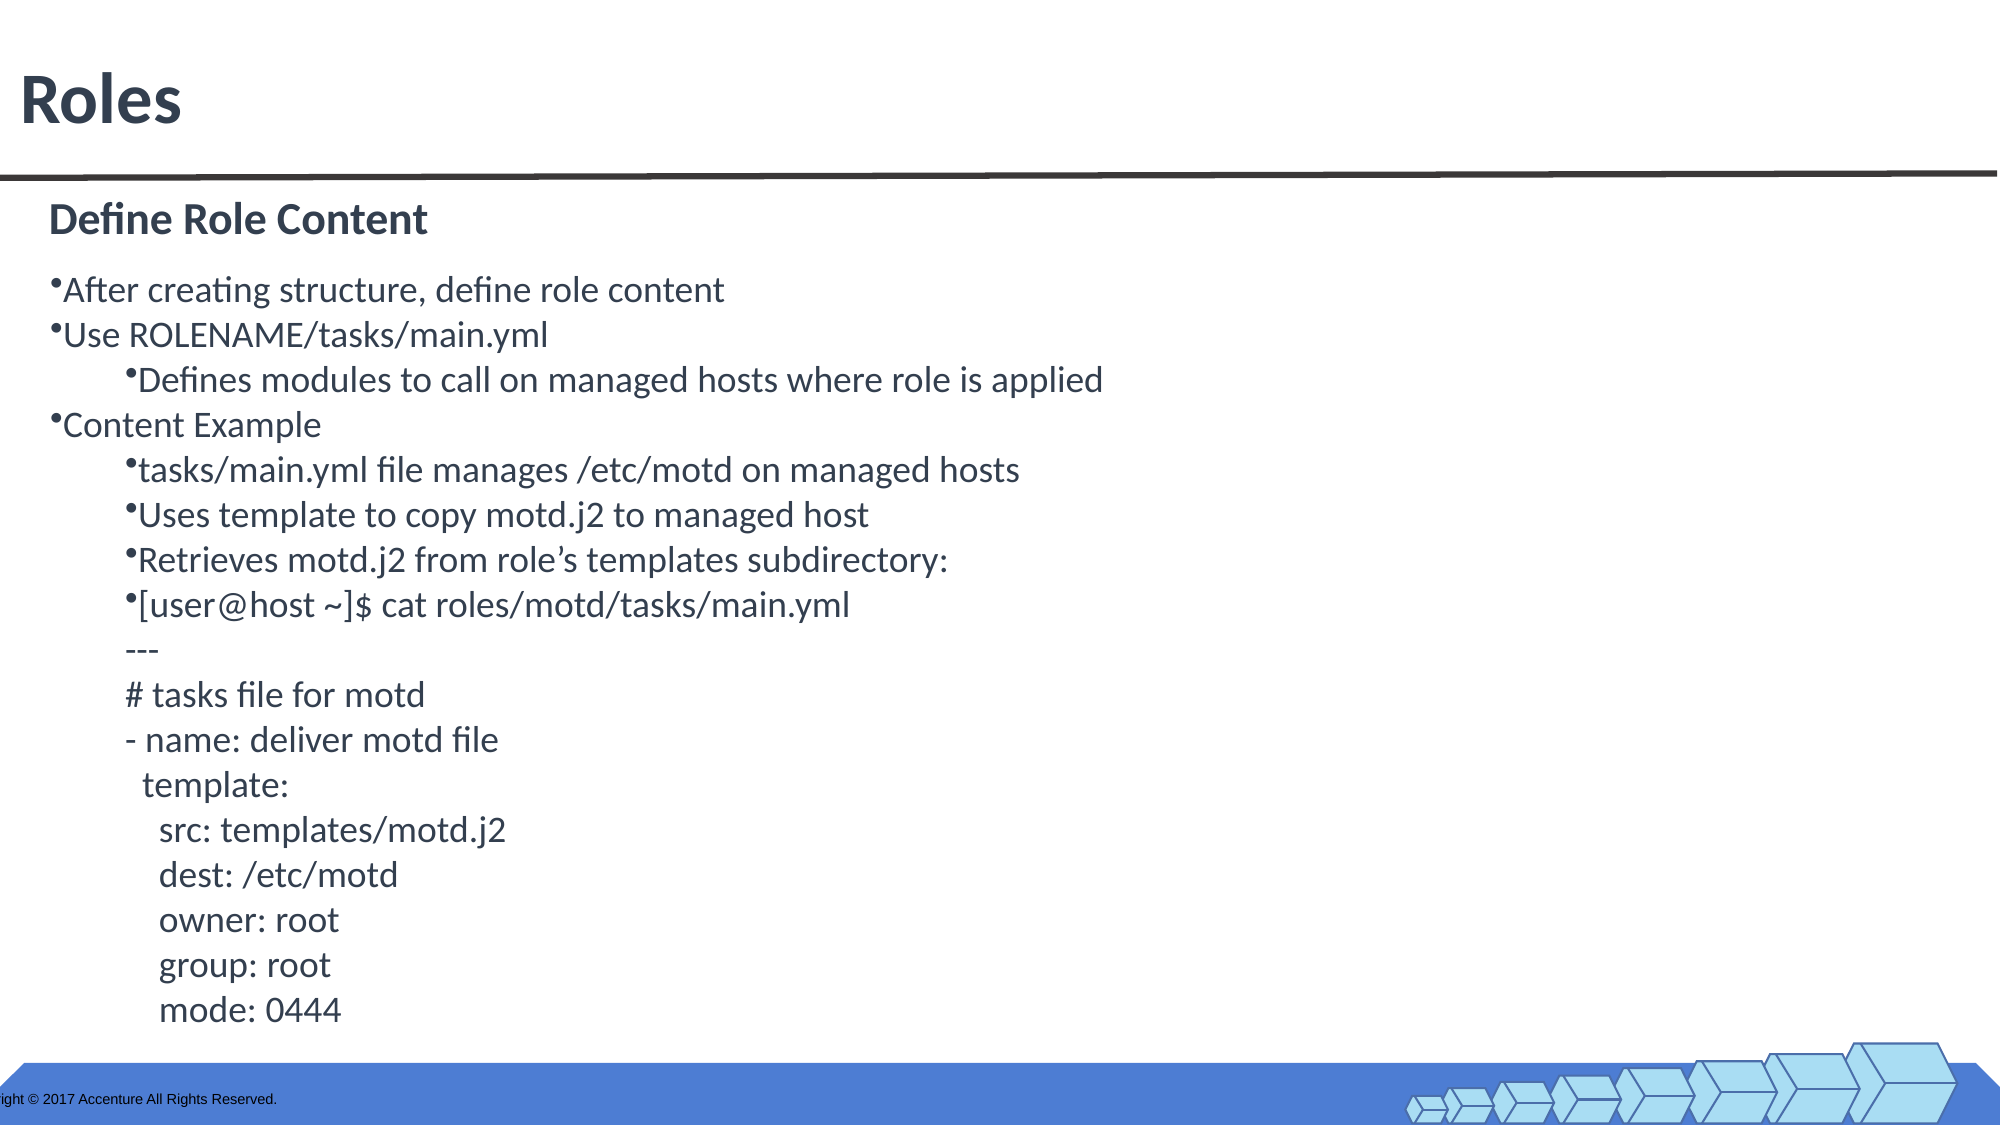

# Roles
Define Role Content
After creating structure, define role content
Use ROLENAME/tasks/main.yml
Defines modules to call on managed hosts where role is applied
Content Example
tasks/main.yml file manages /etc/motd on managed hosts
Uses template to copy motd.j2 to managed host
Retrieves motd.j2 from role’s templates subdirectory:
[user@host ~]$ cat roles/motd/tasks/main.yml
---
# tasks file for motd
- name: deliver motd file
  template:
    src: templates/motd.j2
    dest: /etc/motd
    owner: root
    group: root
    mode: 0444